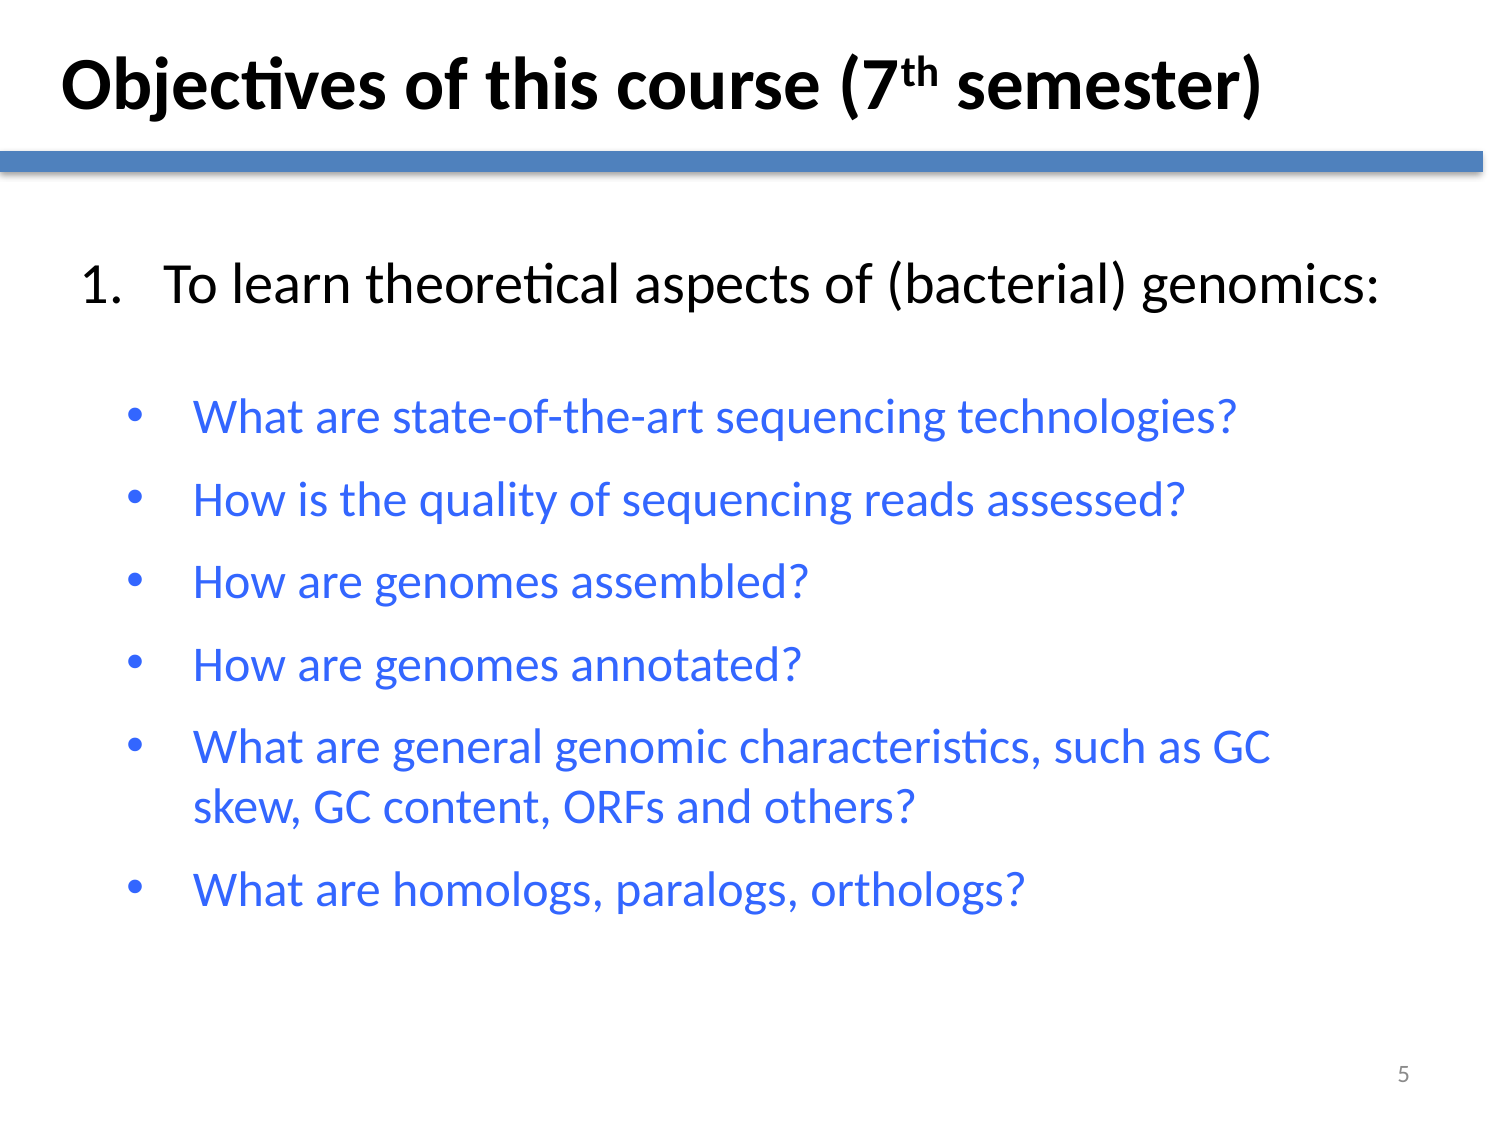

Objectives of this course (7th semester)
To learn theoretical aspects of (bacterial) genomics:

What are state-of-the-art sequencing technologies?
How is the quality of sequencing reads assessed?
How are genomes assembled?
How are genomes annotated?
What are general genomic characteristics, such as GC skew, GC content, ORFs and others?
What are homologs, paralogs, orthologs?
5